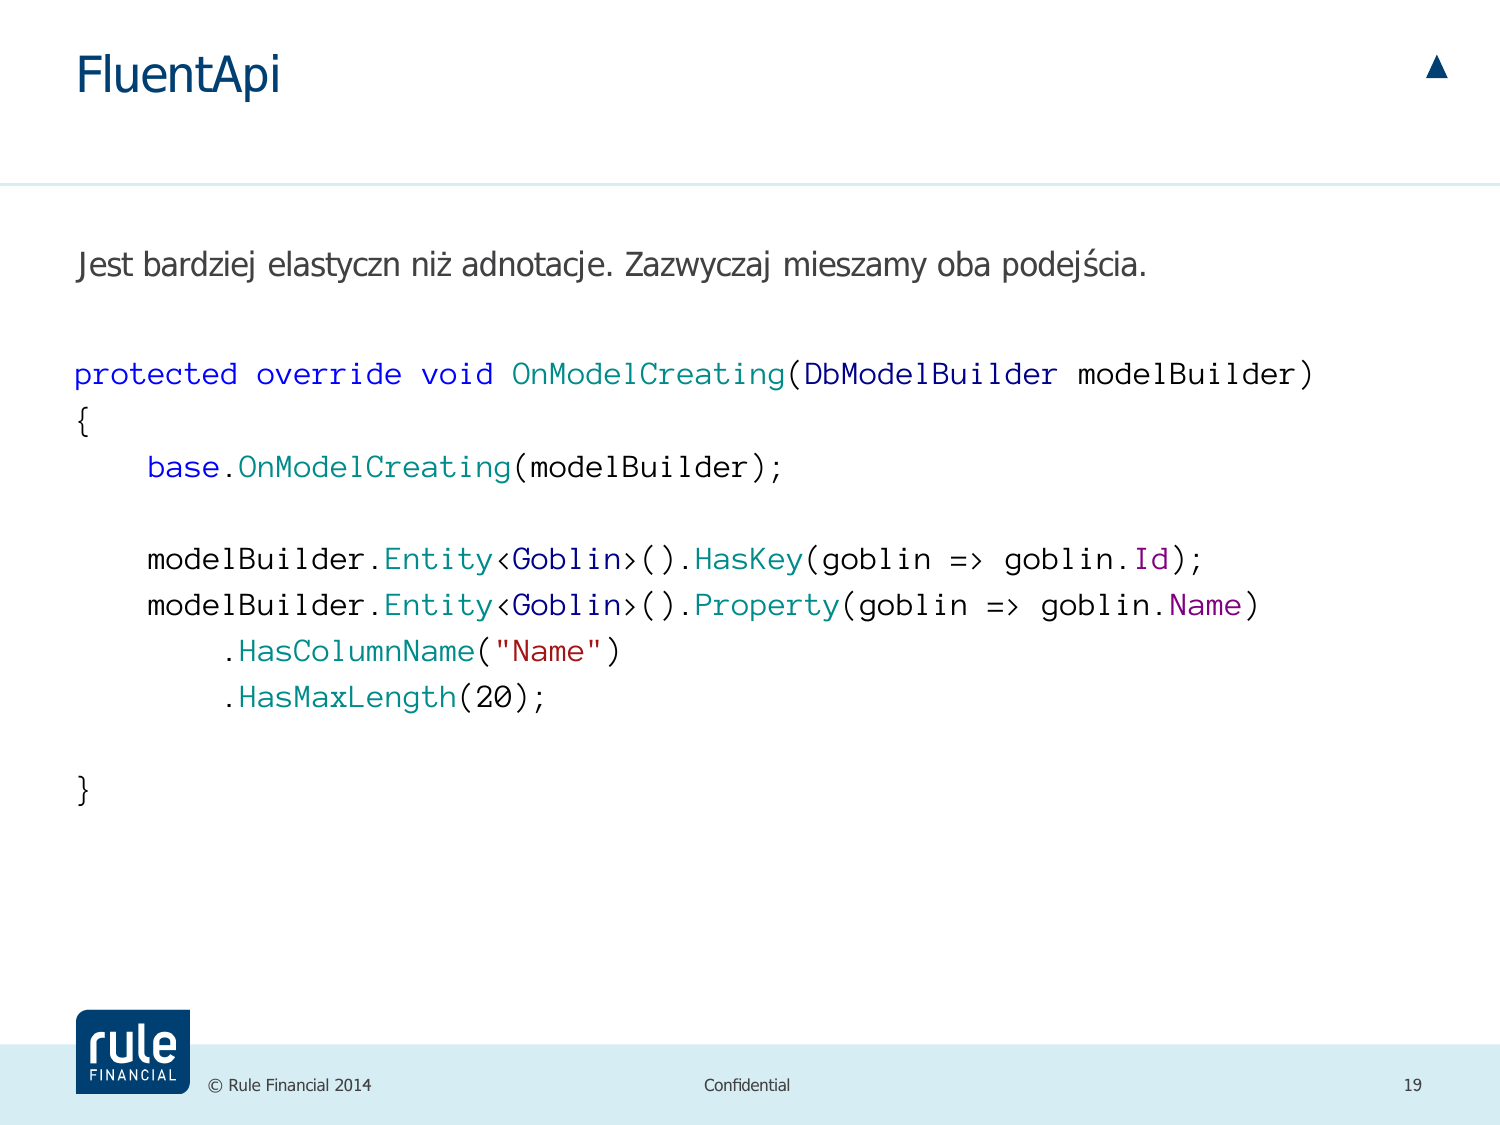

# FluentApi

Jest bardziej elastyczn niż adnotacje. Zazwyczaj mieszamy oba podejścia.

protected override void OnModelCreating(DbModelBuilder modelBuilder)
{
    base.OnModelCreating(modelBuilder);

    modelBuilder.Entity<Goblin>().HasKey(goblin => goblin.Id);
    modelBuilder.Entity<Goblin>().Property(goblin => goblin.Name)
        .HasColumnName("Name")
        .HasMaxLength(20);

}